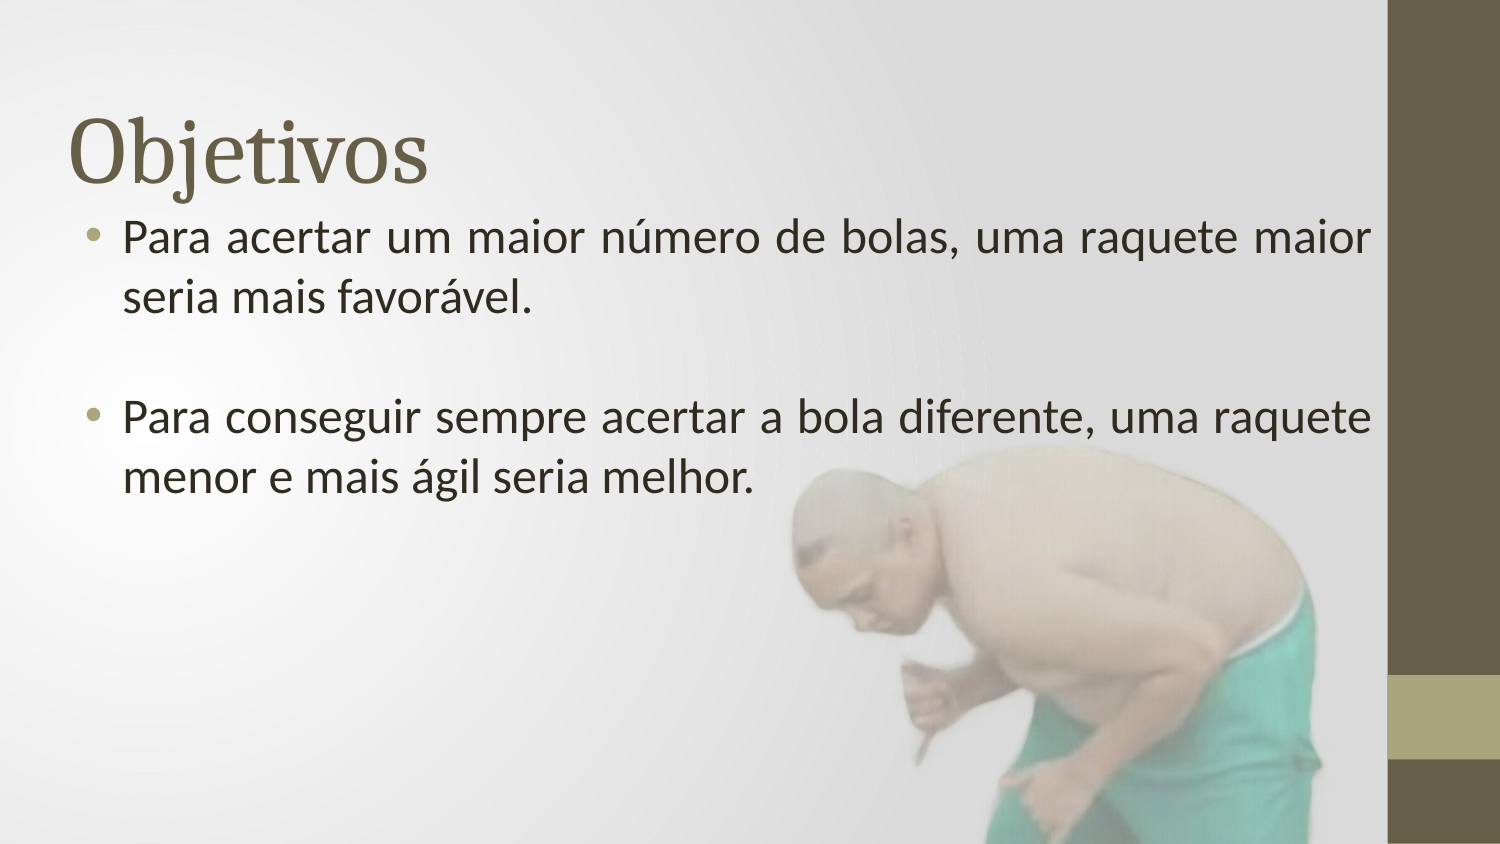

# Objetivos
Para acertar um maior número de bolas, uma raquete maior seria mais favorável.

Para conseguir sempre acertar a bola diferente, uma raquete menor e mais ágil seria melhor.